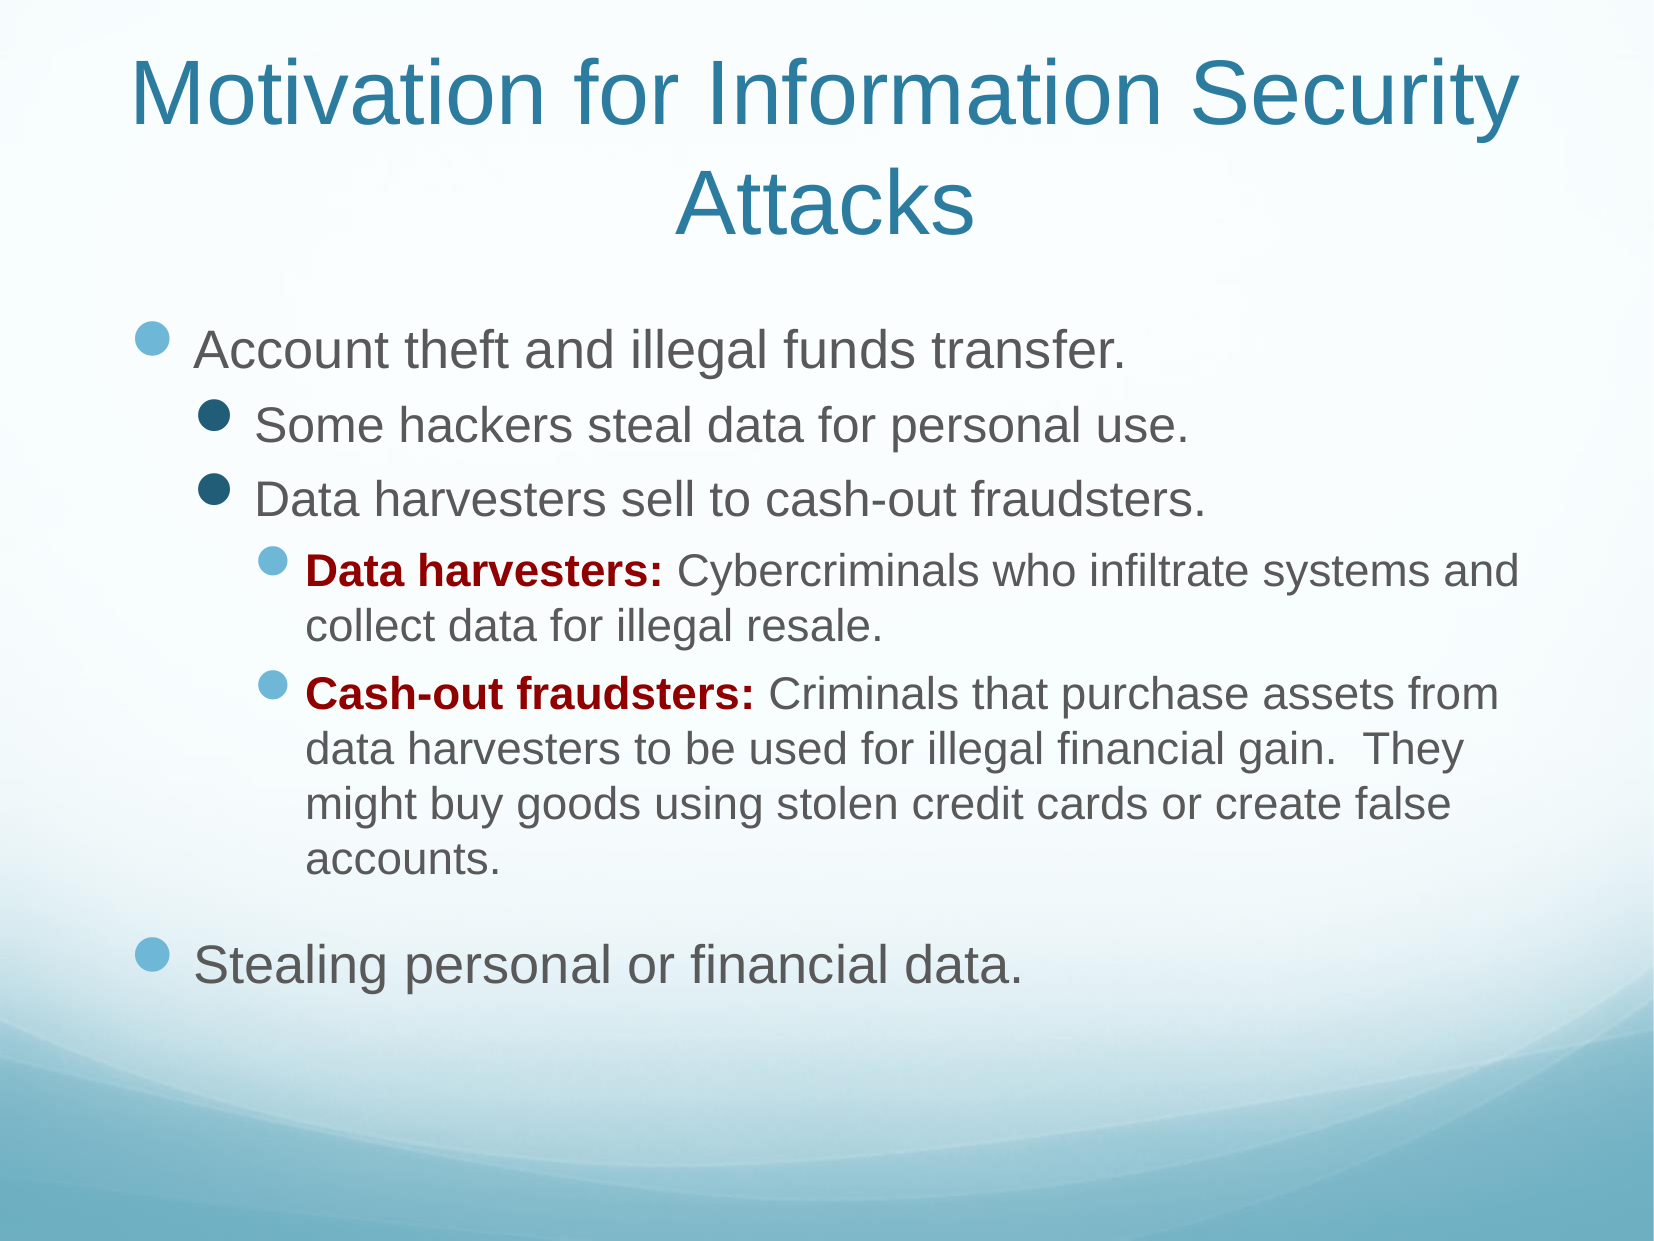

# Motivation for Information Security Attacks
Account theft and illegal funds transfer.
Some hackers steal data for personal use.
Data harvesters sell to cash-out fraudsters.
Data harvesters: Cybercriminals who infiltrate systems and collect data for illegal resale.
Cash-out fraudsters: Criminals that purchase assets from data harvesters to be used for illegal financial gain.  They might buy goods using stolen credit cards or create false accounts.
Stealing personal or financial data.